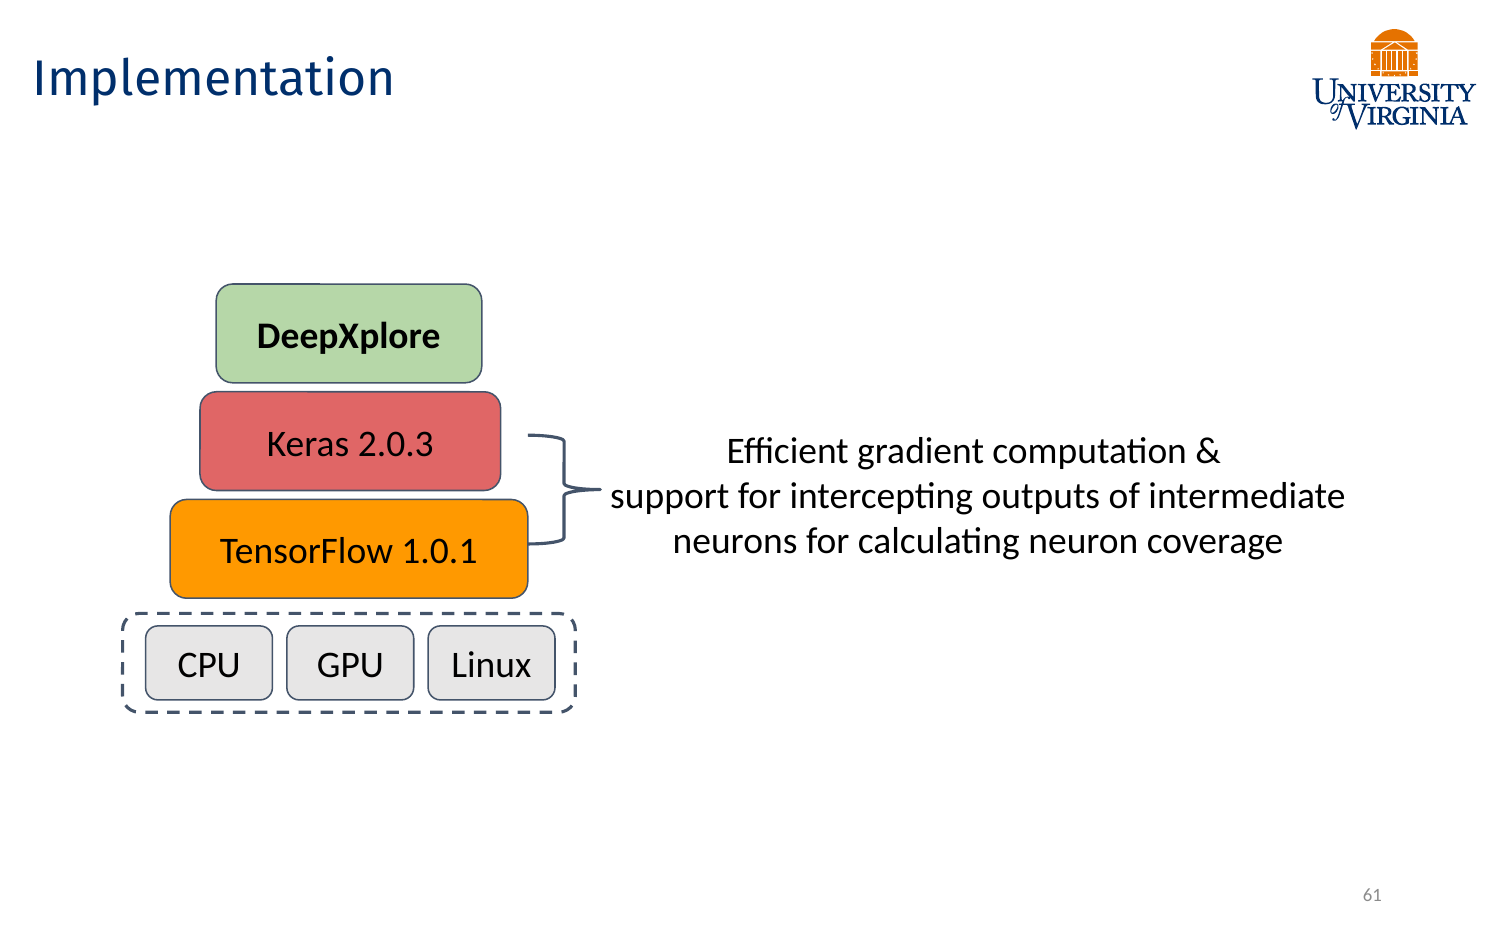

# Implementation
DeepXplore
Keras 2.0.3
Efficient gradient computation &
support for intercepting outputs of intermediate neurons for calculating neuron coverage

TensorFlow 1.0.1

CPU
GPU
Linux
61